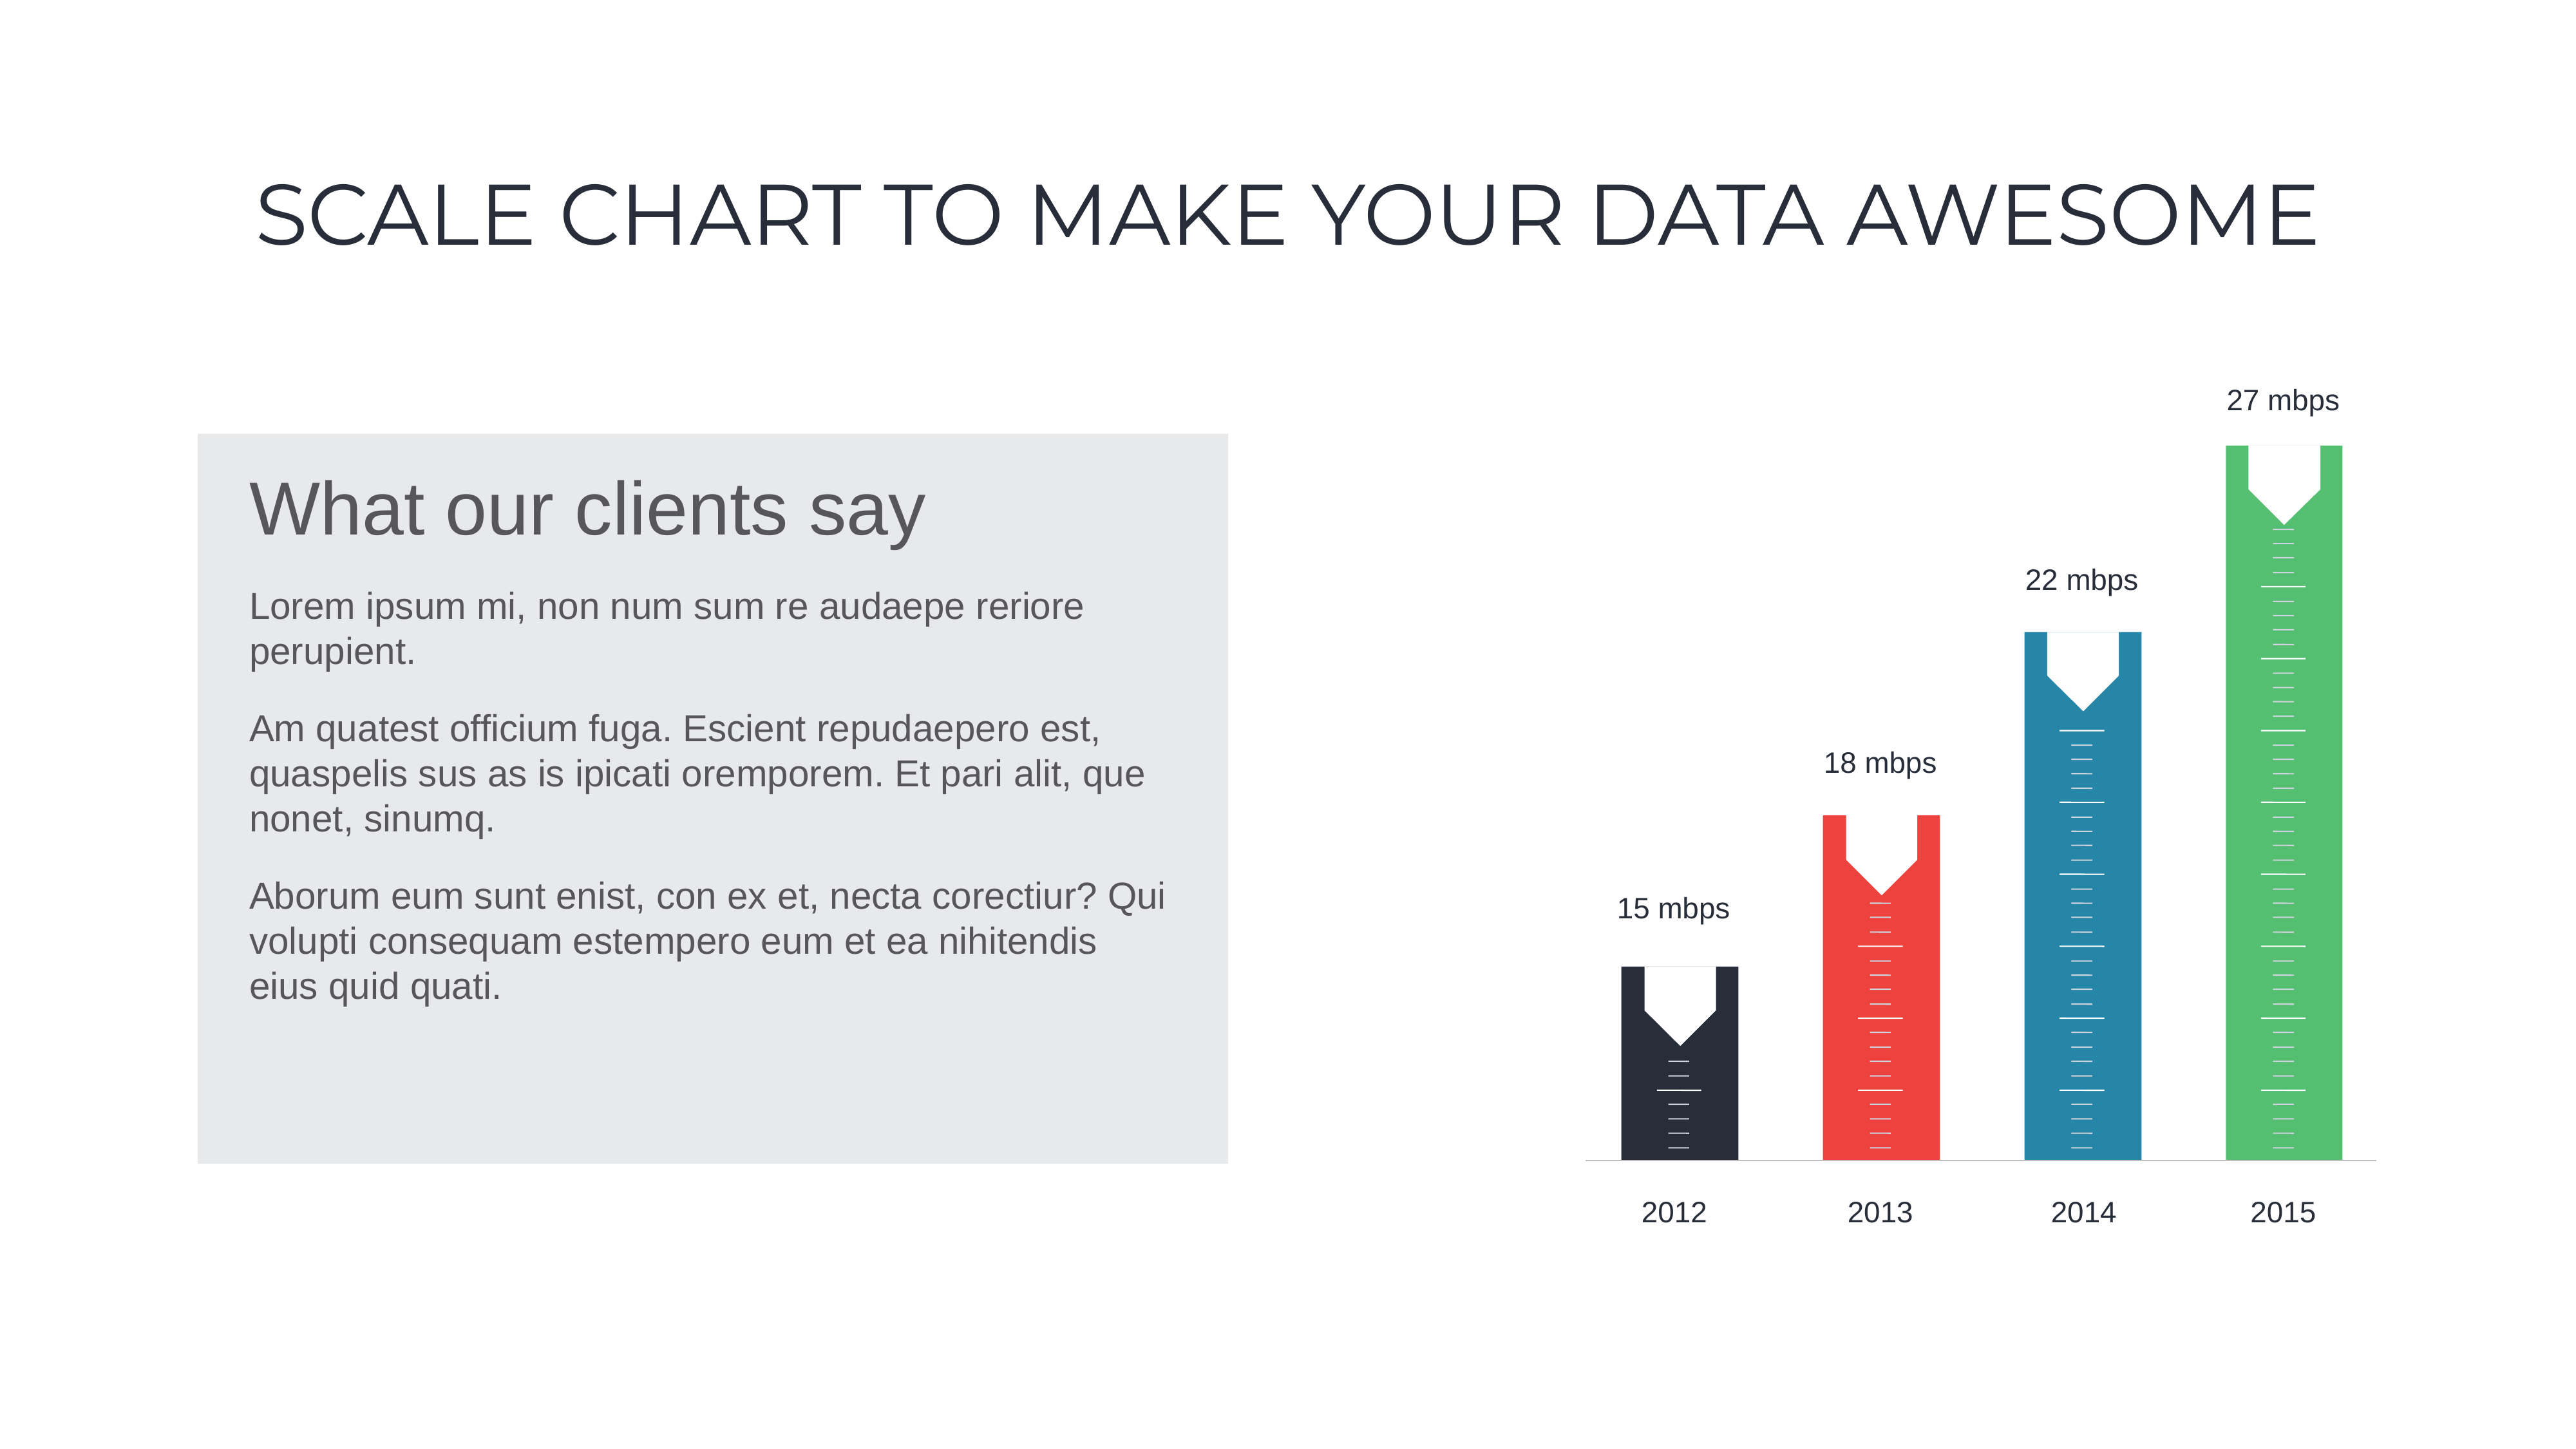

# SCALE CHART TO MAKE YOUR DATA AWESOME
27 mbps
What our clients say
Lorem ipsum mi, non num sum re audaepe reriore perupient.
Am quatest officium fuga. Escient repudaepero est, quaspelis sus as is ipicati oremporem. Et pari alit, que nonet, sinumq.
Aborum eum sunt enist, con ex et, necta corectiur? Qui volupti consequam estempero eum et ea nihitendis eius quid quati.

22 mbps

18 mbps

15 mbps

2012
2013
2014
2015